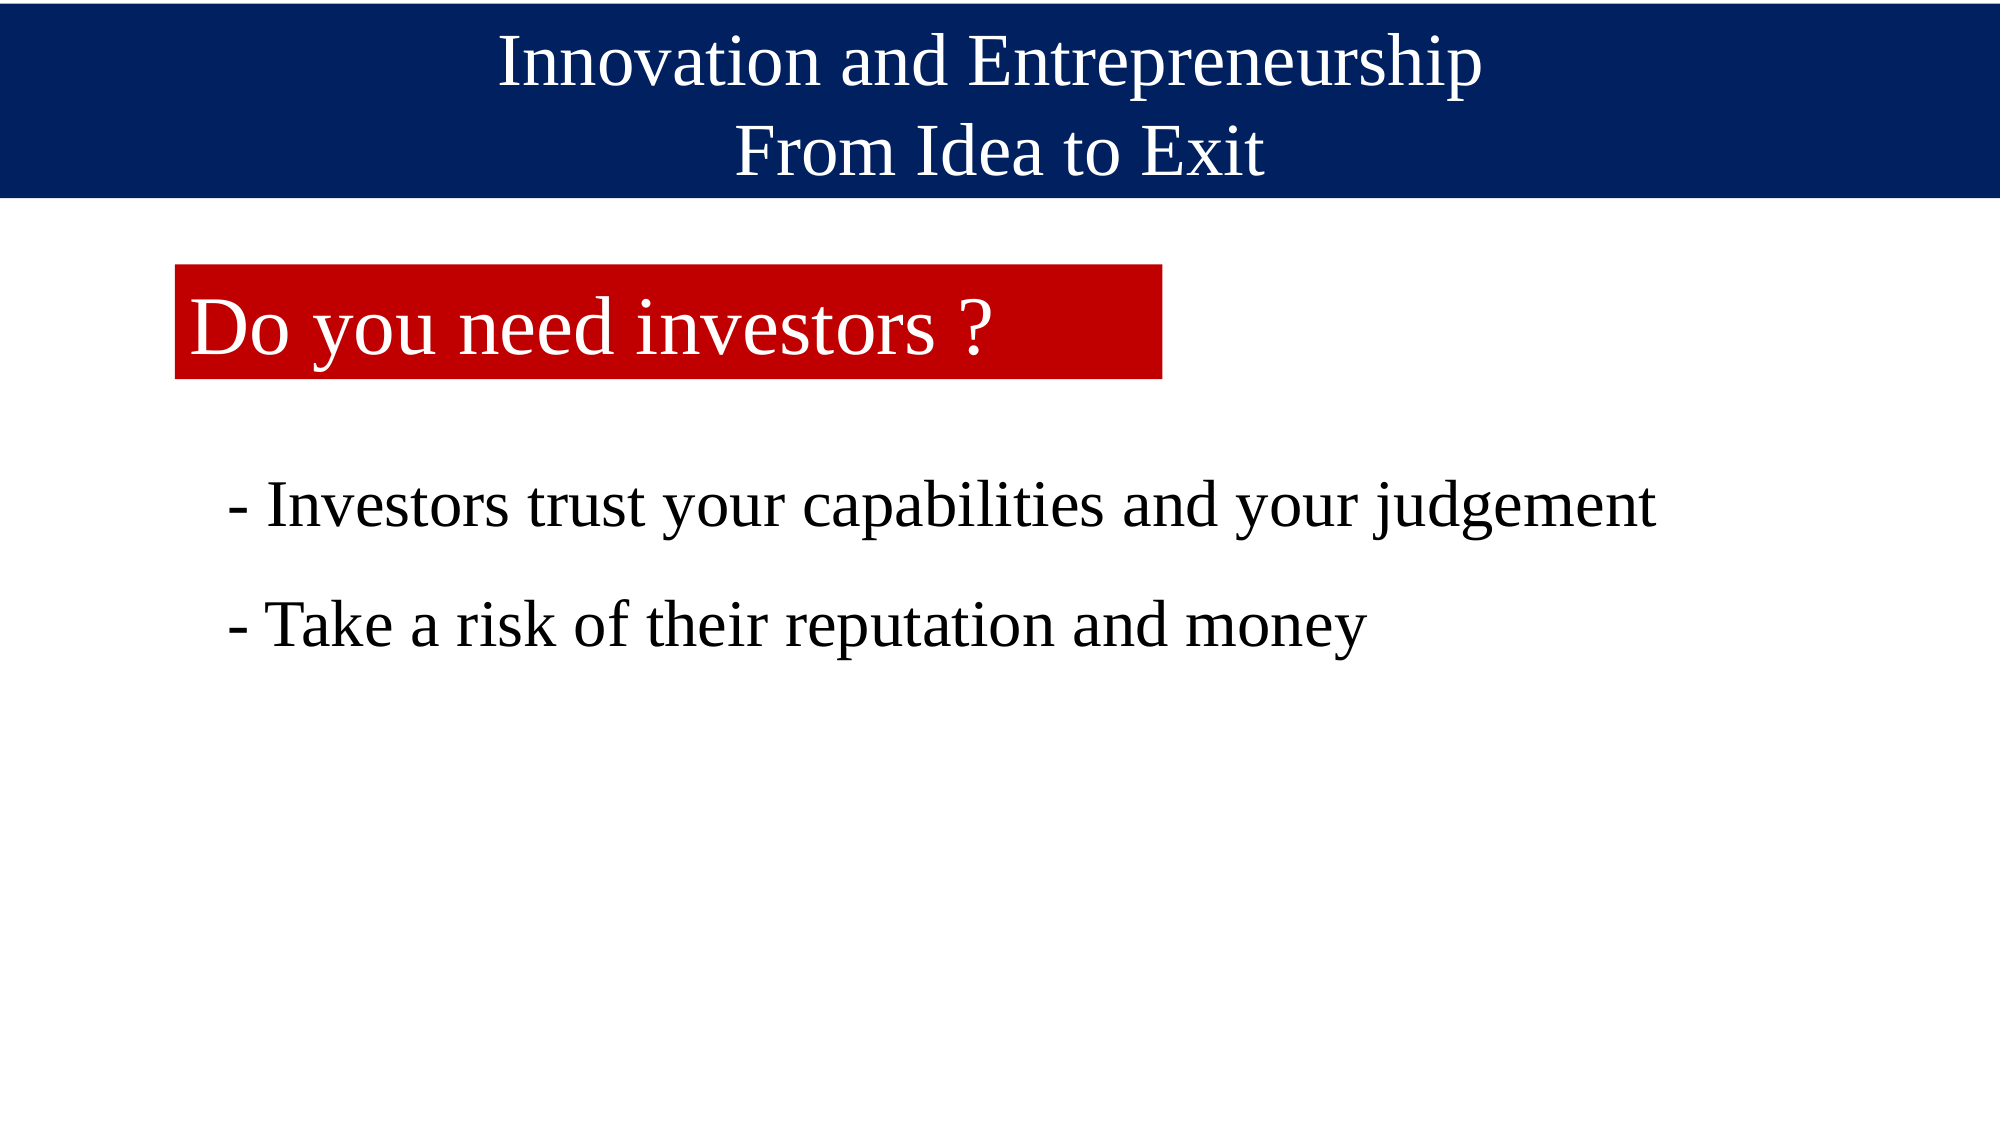

Innovation and Entrepreneurship
From Idea to Exit
Do you need investors ?
- Investors trust your capabilities and your judgement
- Take a risk of their reputation and money